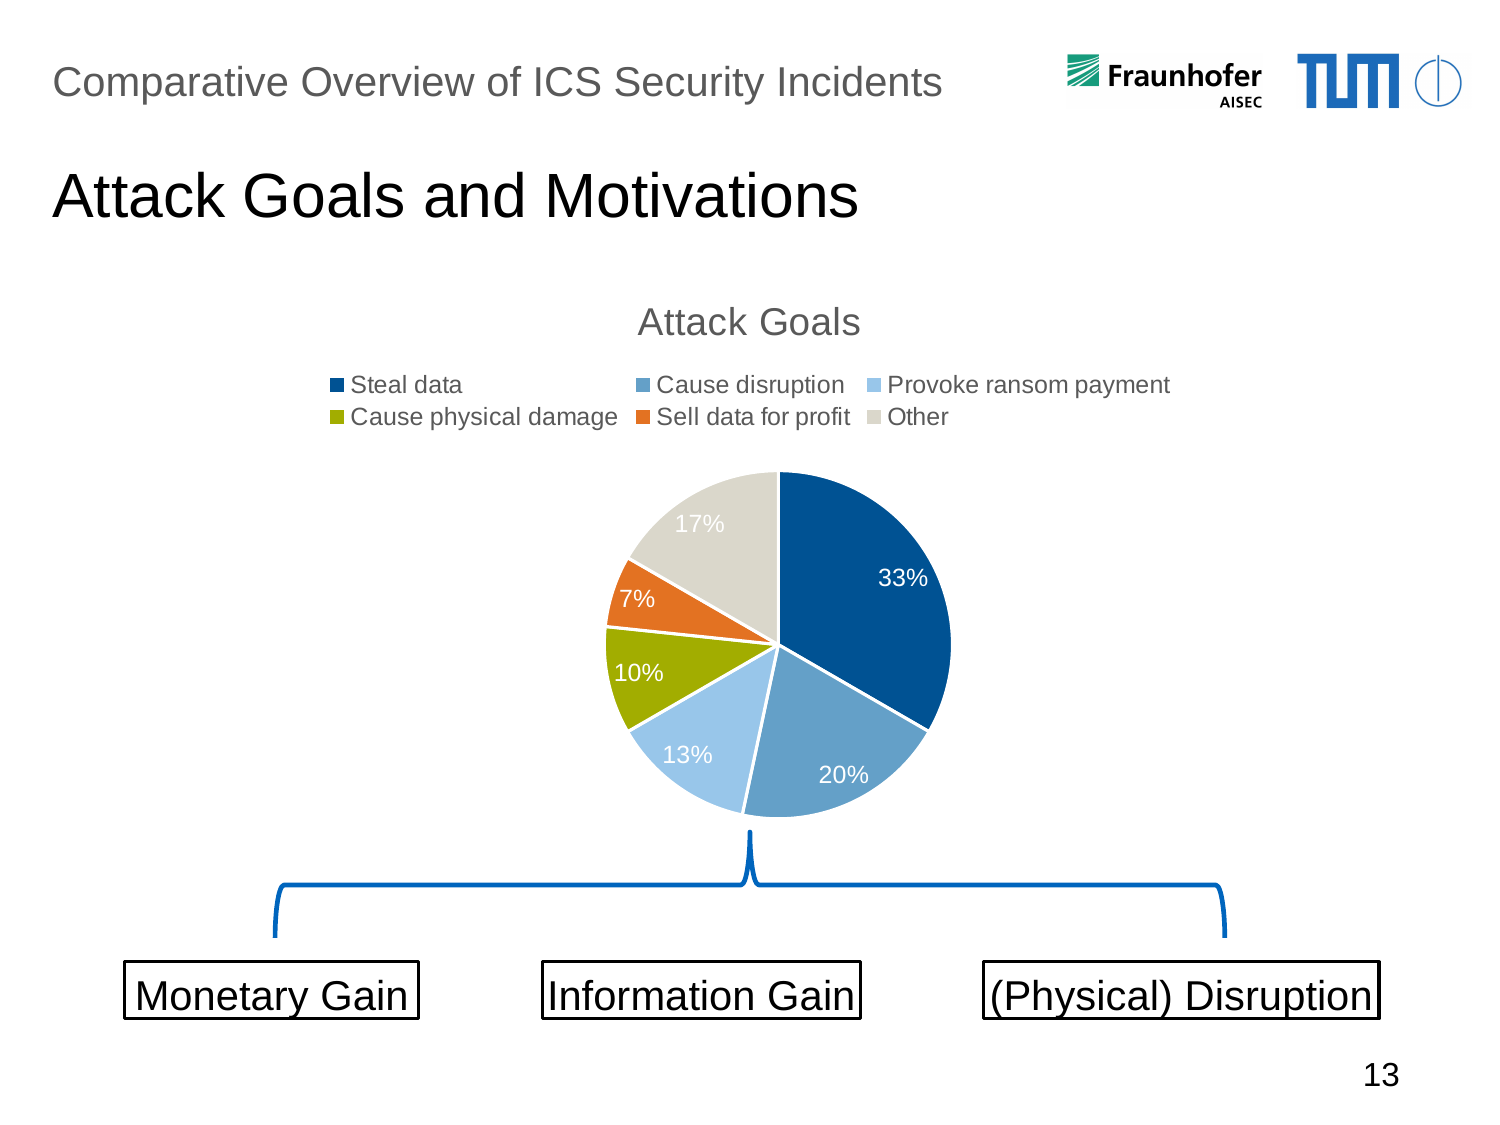

Comparative Overview of ICS Security Incidents
# Attack Goals and Motivations

### Chart: Attack Goals

| Category | Sales |
|---|---|
| Steal data | 10.0 |
| Cause disruption | 6.0 |
| Provoke ransom payment | 4.0 |
| Cause physical damage | 3.0 |
| Sell data for profit | 2.0 |
| Other | 5.0 |
Monetary Gain
Information Gain
(Physical) Disruption
13